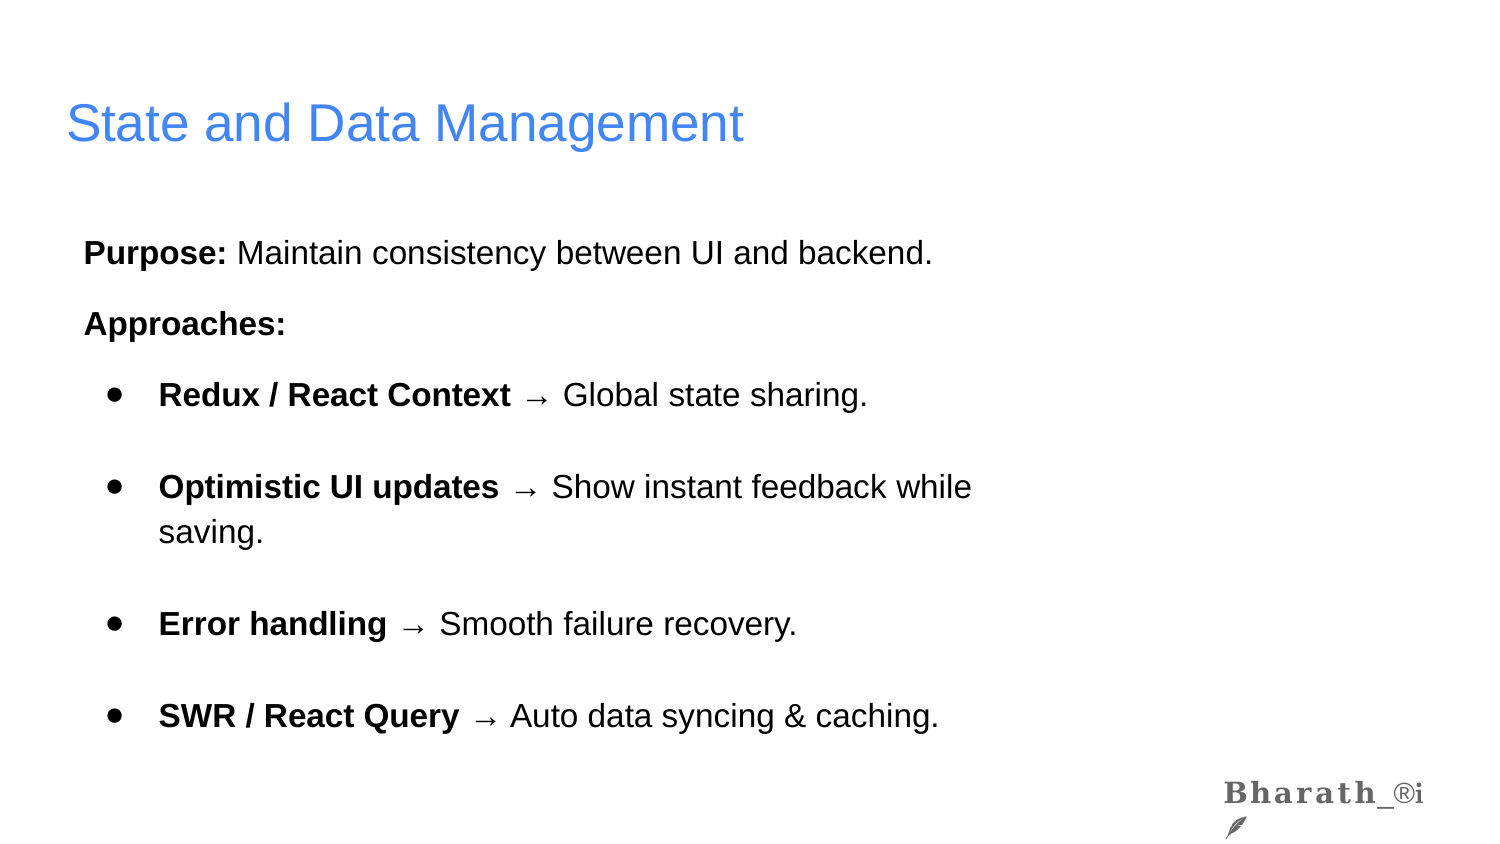

# State and Data Management
Purpose: Maintain consistency between UI and backend.
Approaches:
Redux / React Context → Global state sharing.
Optimistic UI updates → Show instant feedback while saving.
Error handling → Smooth failure recovery.
SWR / React Query → Auto data syncing & caching.
𝐁𝐡𝐚𝐫𝐚𝐭𝐡_®️𝐢 🪶